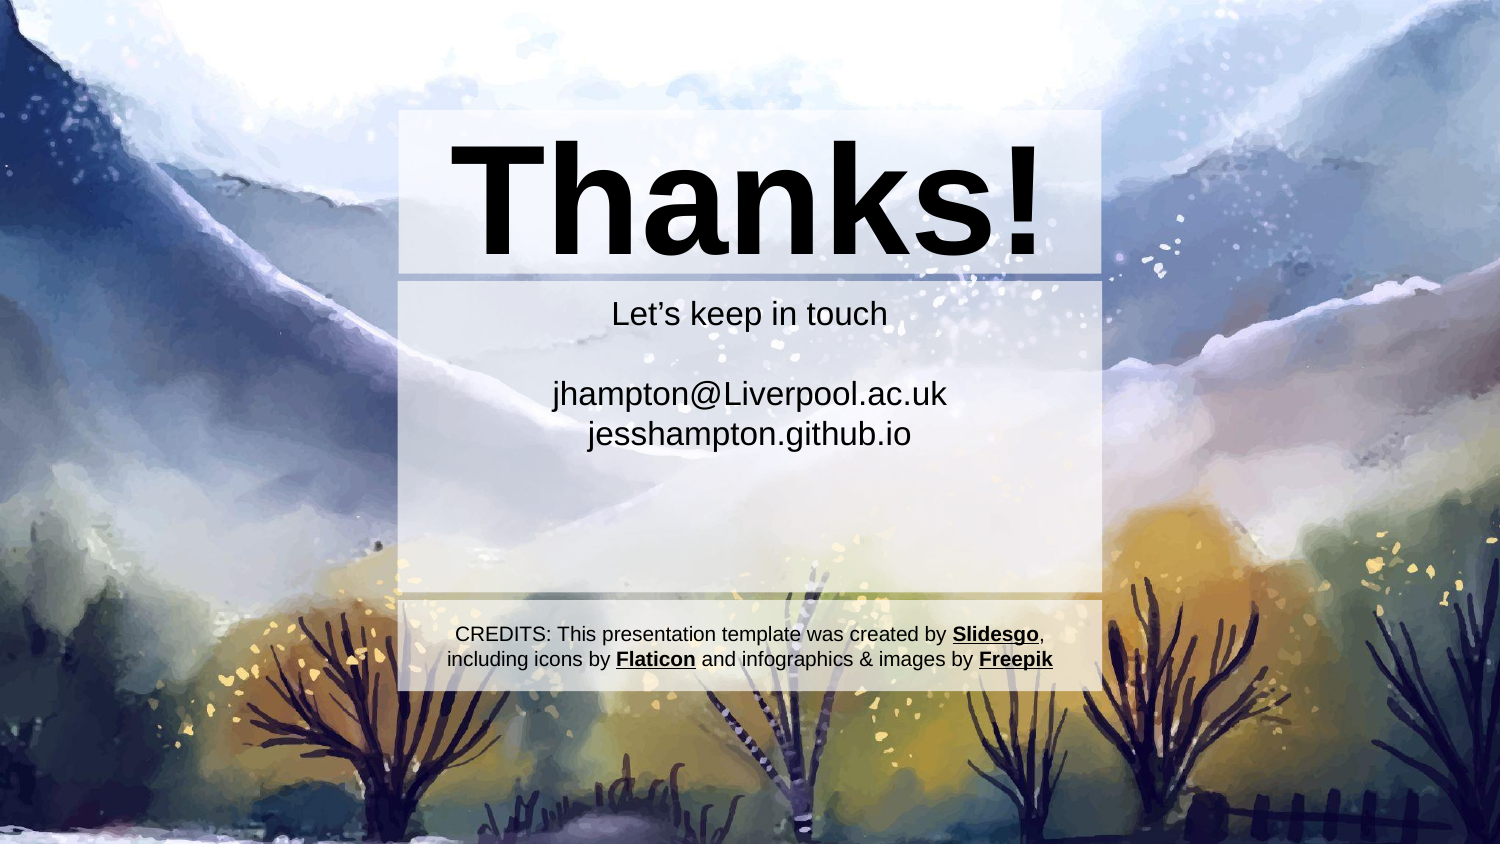

# Thanks!
Let’s keep in touch

jhampton@Liverpool.ac.uk
jesshampton.github.io